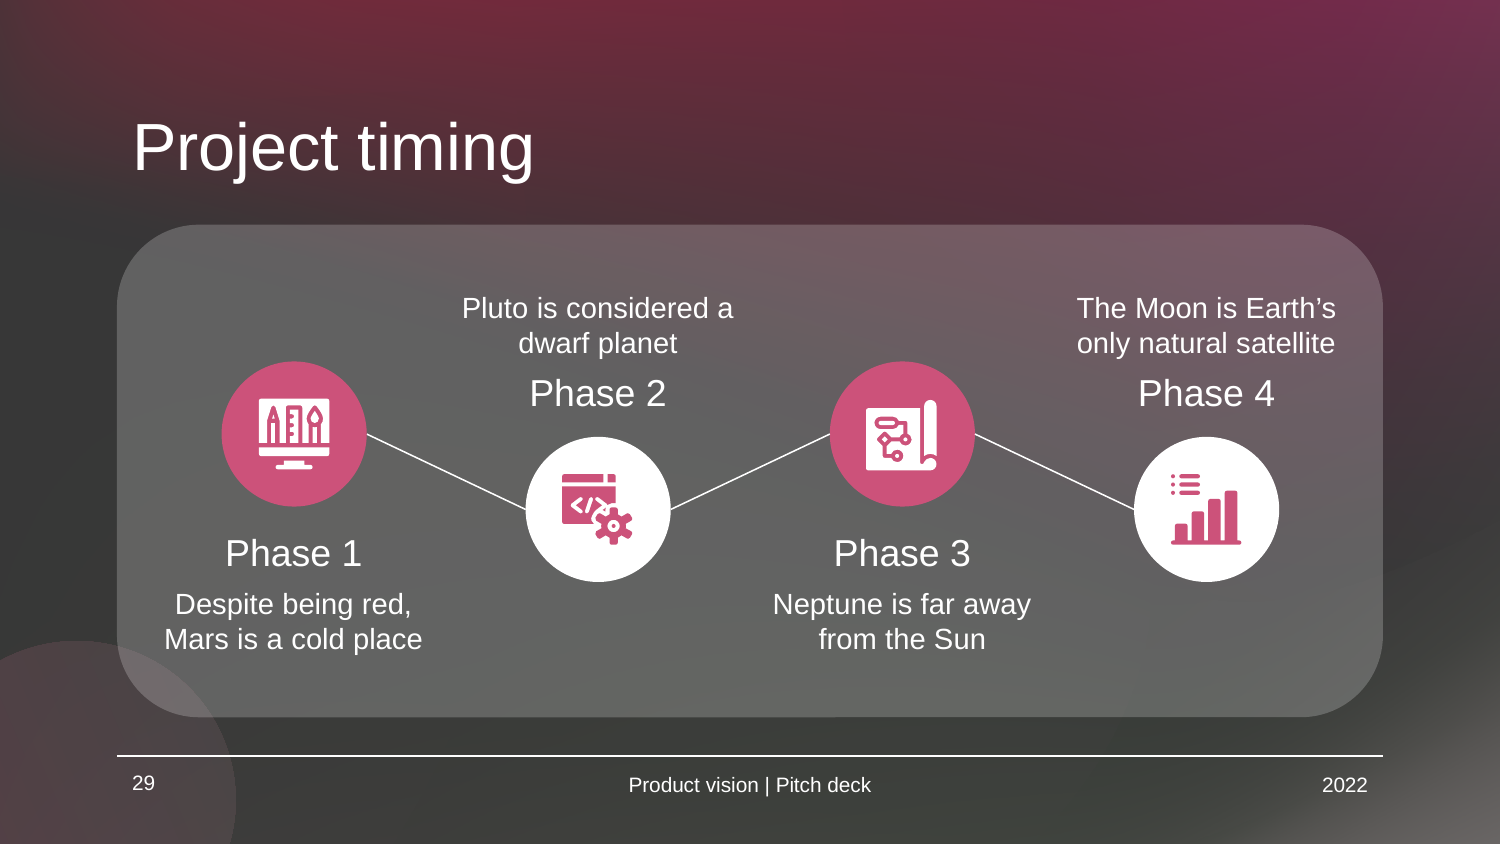

# Project timing

Pluto is considered a dwarf planet
The Moon is Earth’s only natural satellite

Phase 2
Phase 4

Phase 1
Phase 3
Despite being red, Mars is a cold place
Neptune is far away from the Sun
29
Product vision | Pitch deck
2022